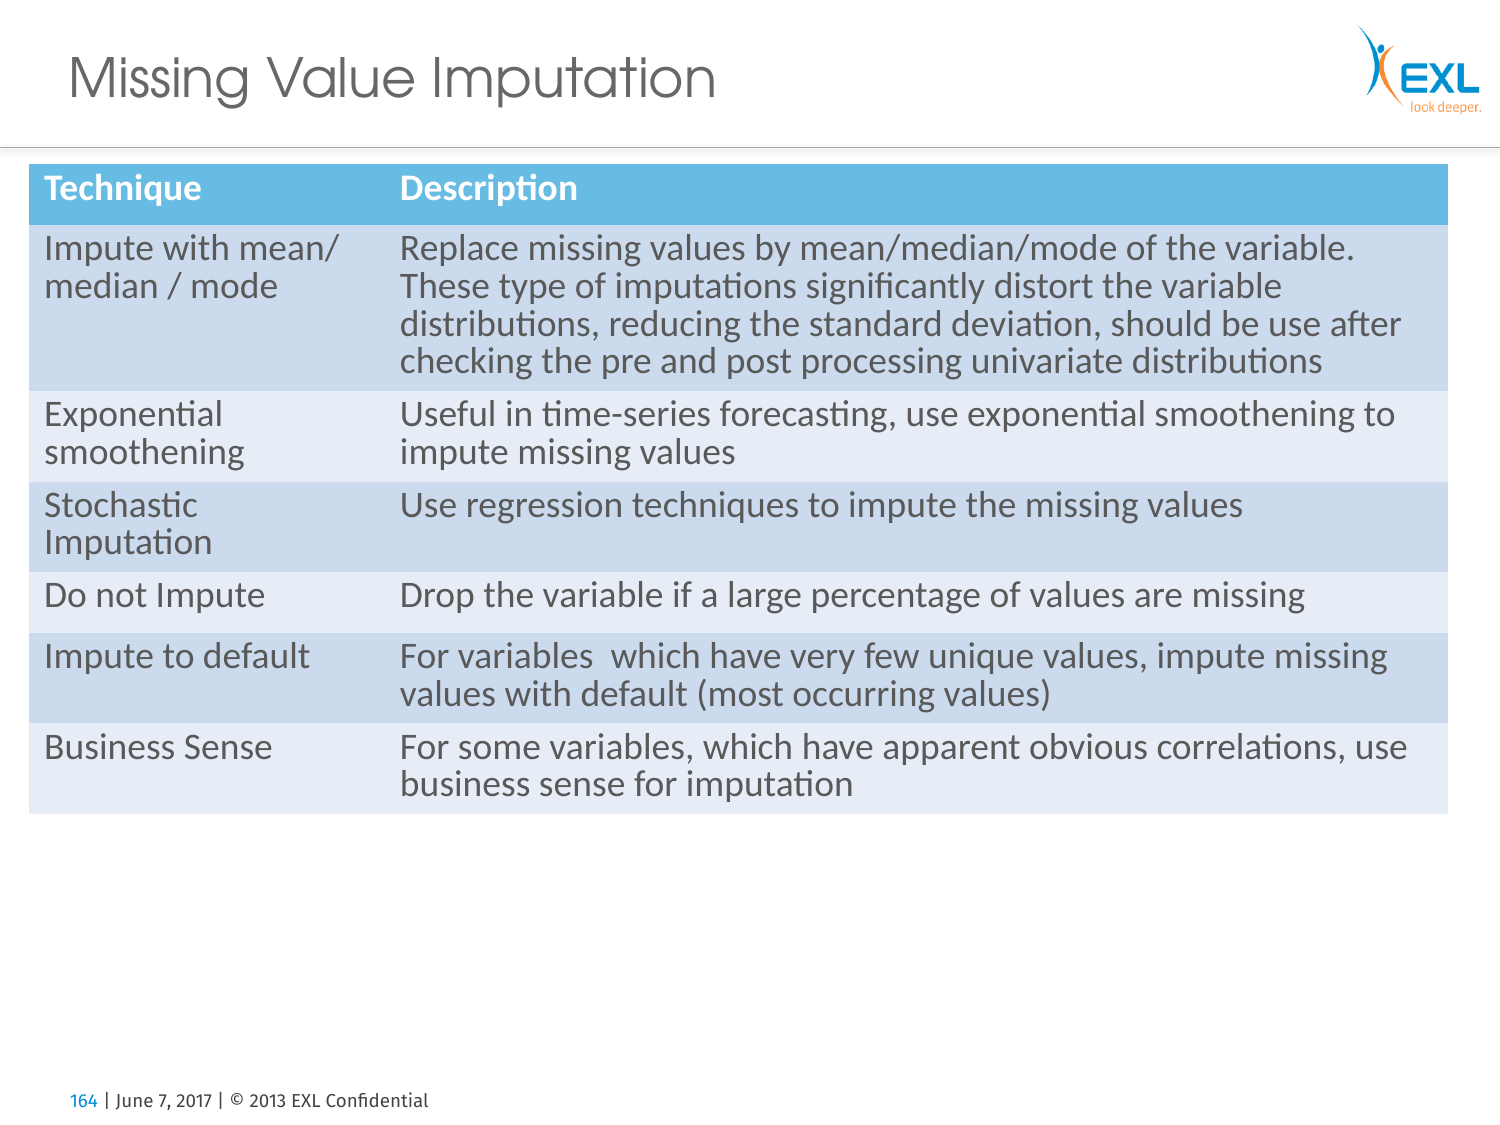

# Missing Value Imputation
| Technique | Description |
| --- | --- |
| Impute with mean/ median / mode | Replace missing values by mean/median/mode of the variable. These type of imputations significantly distort the variable distributions, reducing the standard deviation, should be use after checking the pre and post processing univariate distributions |
| Exponential smoothening | Useful in time-series forecasting, use exponential smoothening to impute missing values |
| Stochastic Imputation | Use regression techniques to impute the missing values |
| Do not Impute | Drop the variable if a large percentage of values are missing |
| Impute to default | For variables which have very few unique values, impute missing values with default (most occurring values) |
| Business Sense | For some variables, which have apparent obvious correlations, use business sense for imputation |